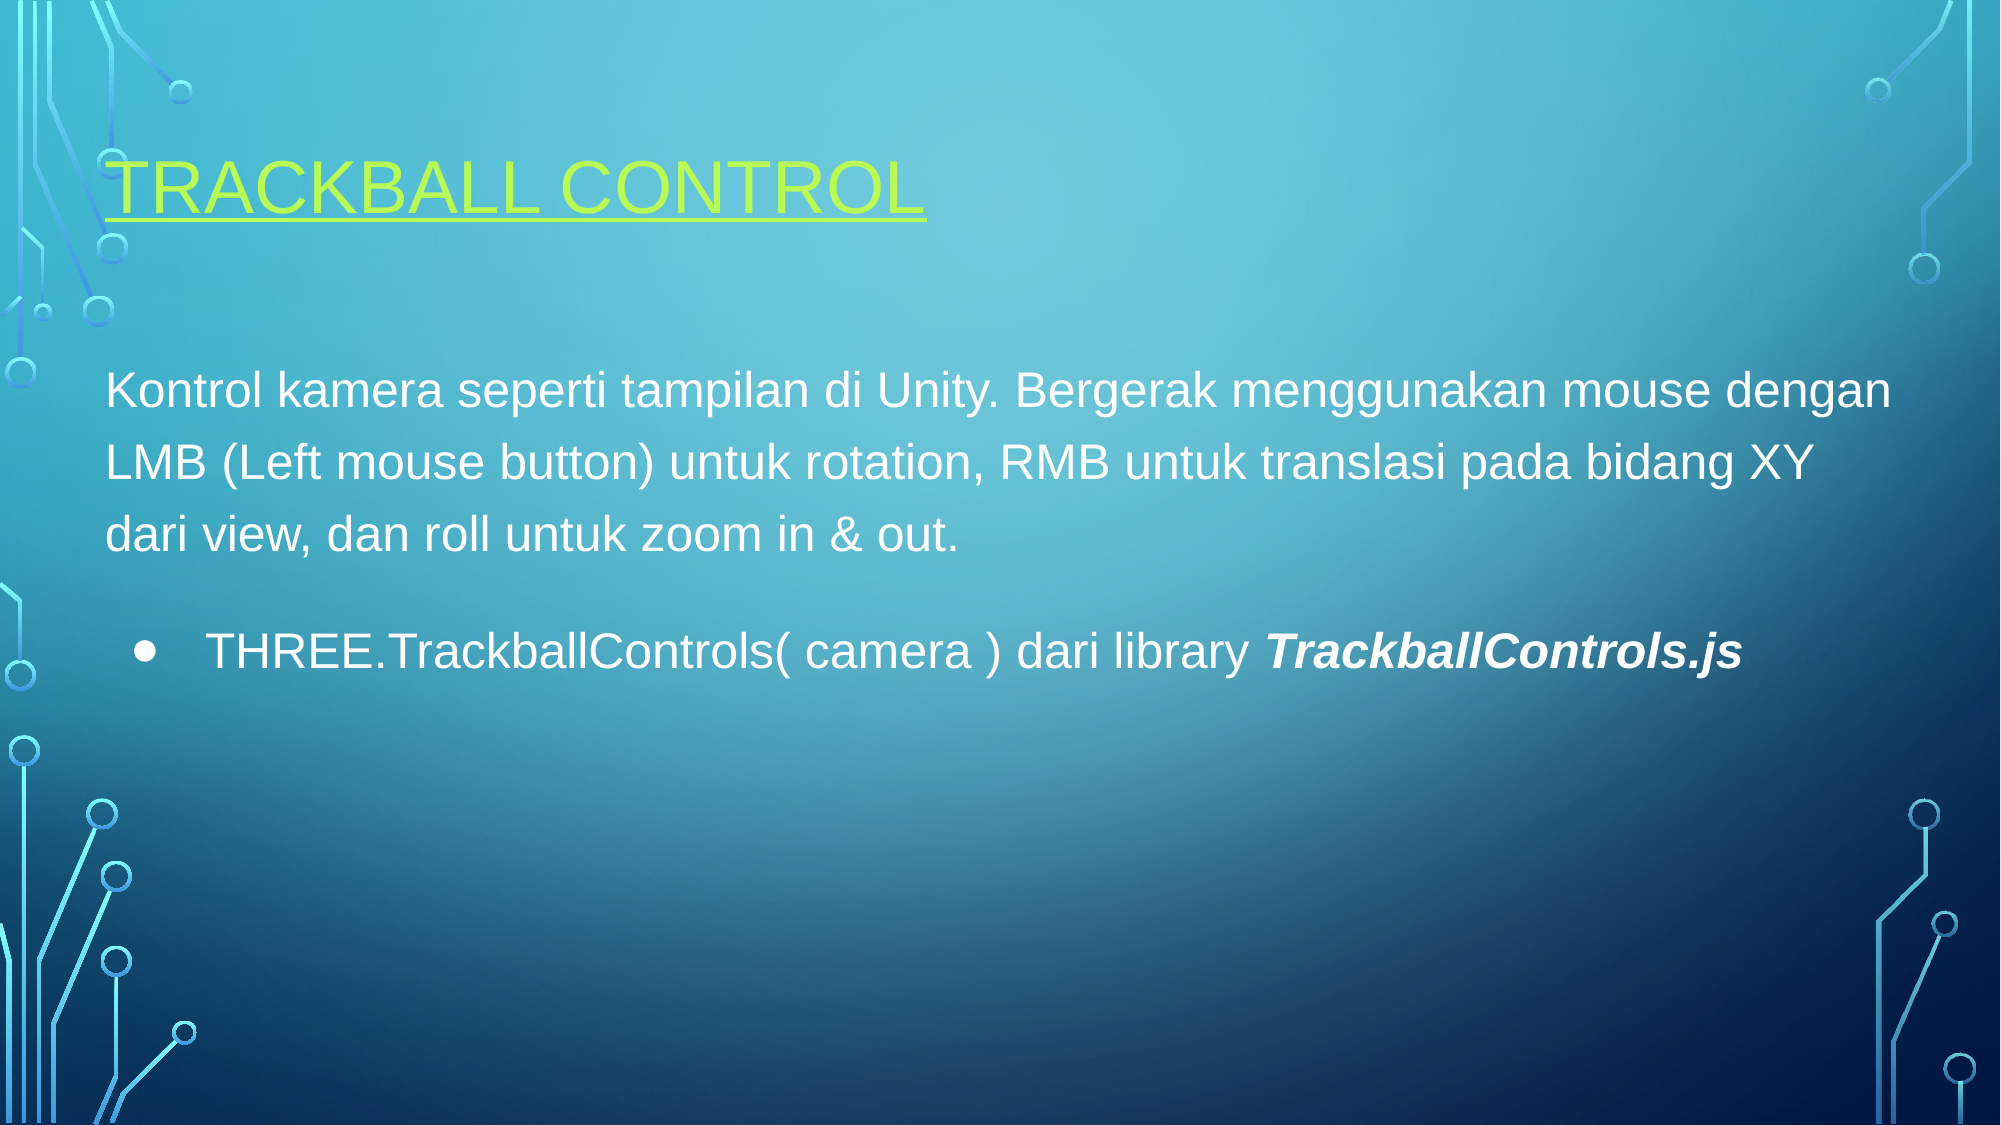

# Trackball Control
Kontrol kamera seperti tampilan di Unity. Bergerak menggunakan mouse dengan LMB (Left mouse button) untuk rotation, RMB untuk translasi pada bidang XY dari view, dan roll untuk zoom in & out.
THREE.TrackballControls( camera ) dari library TrackballControls.js